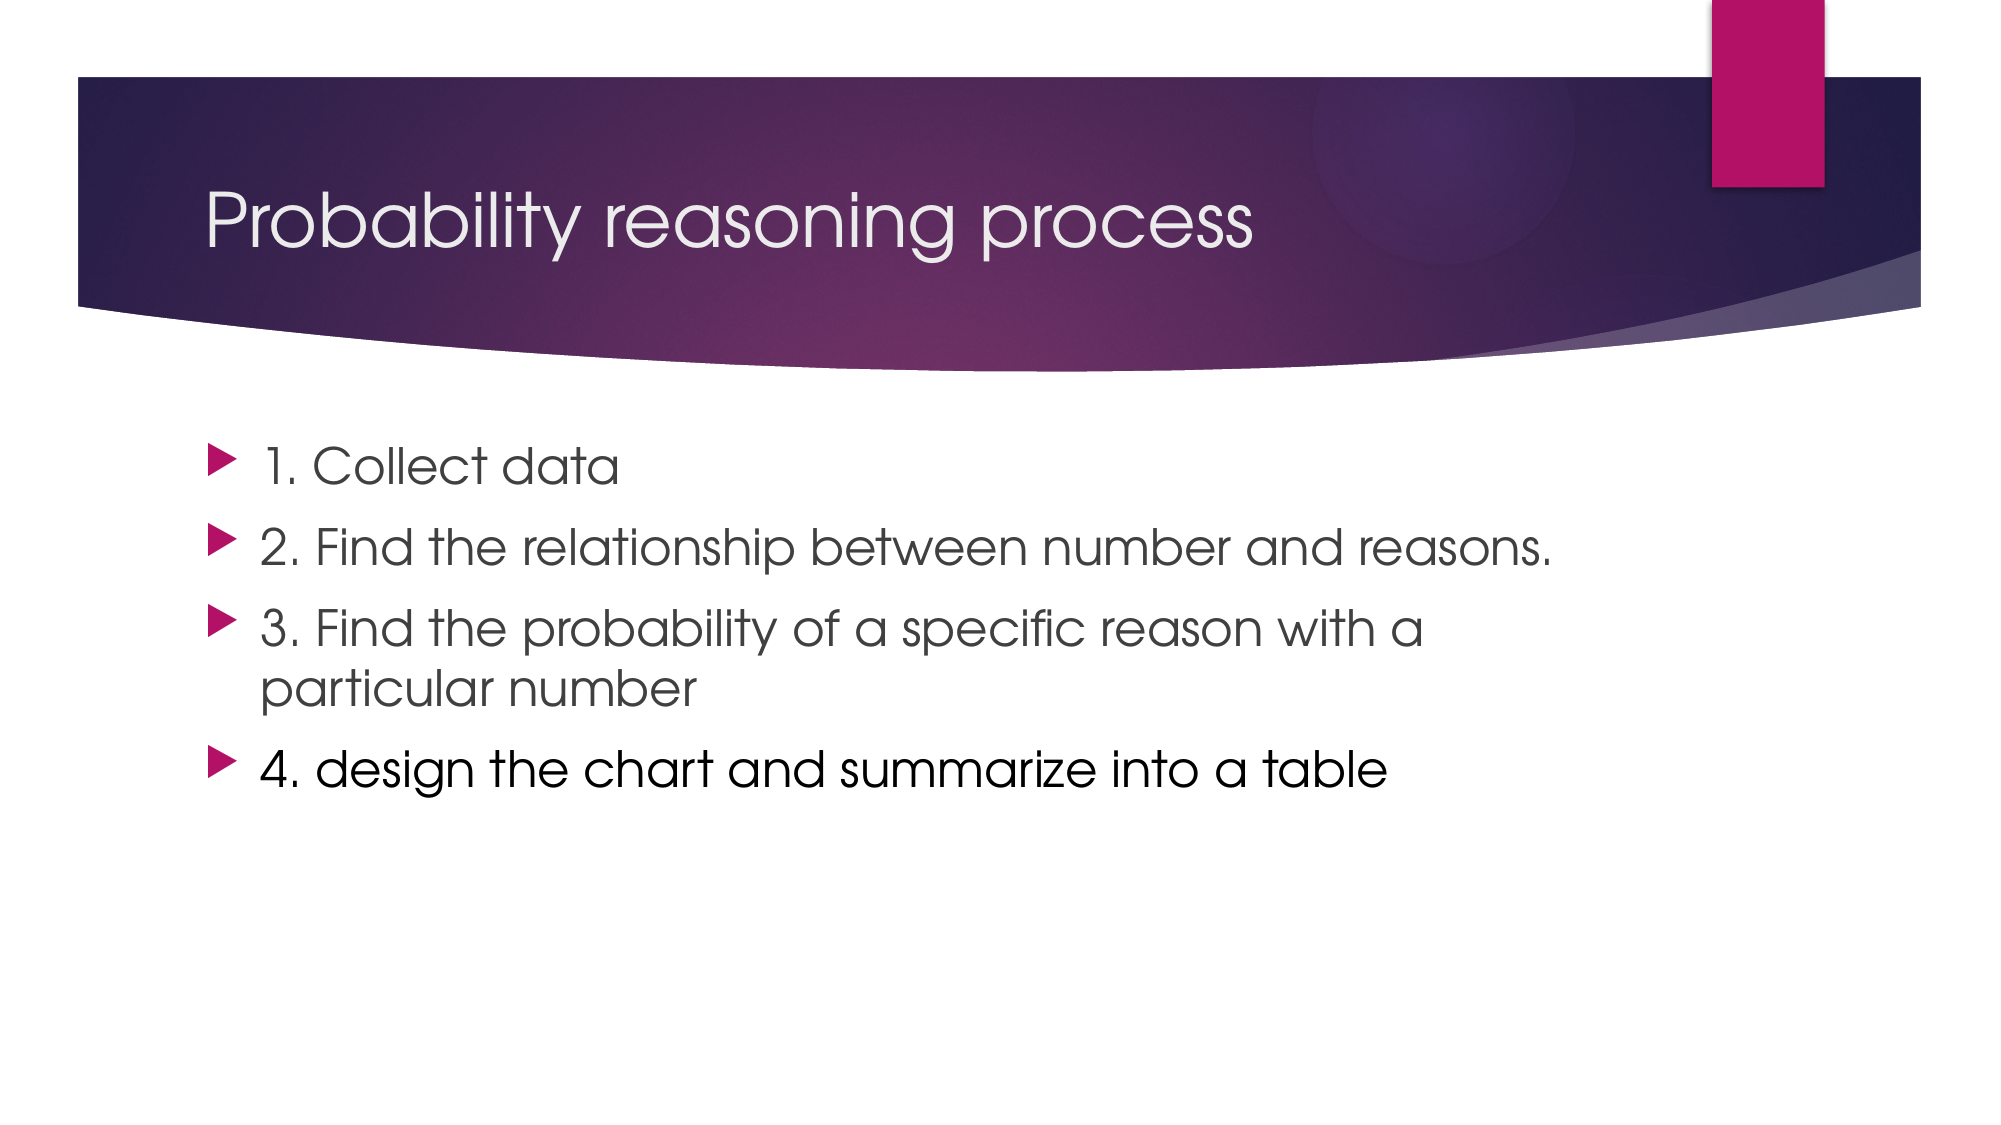

# Probability reasoning process
1. Collect data
2. Find the relationship between number and reasons.
3. Find the probability of a specific reason with a particular number
4. design the chart and summarize into a table